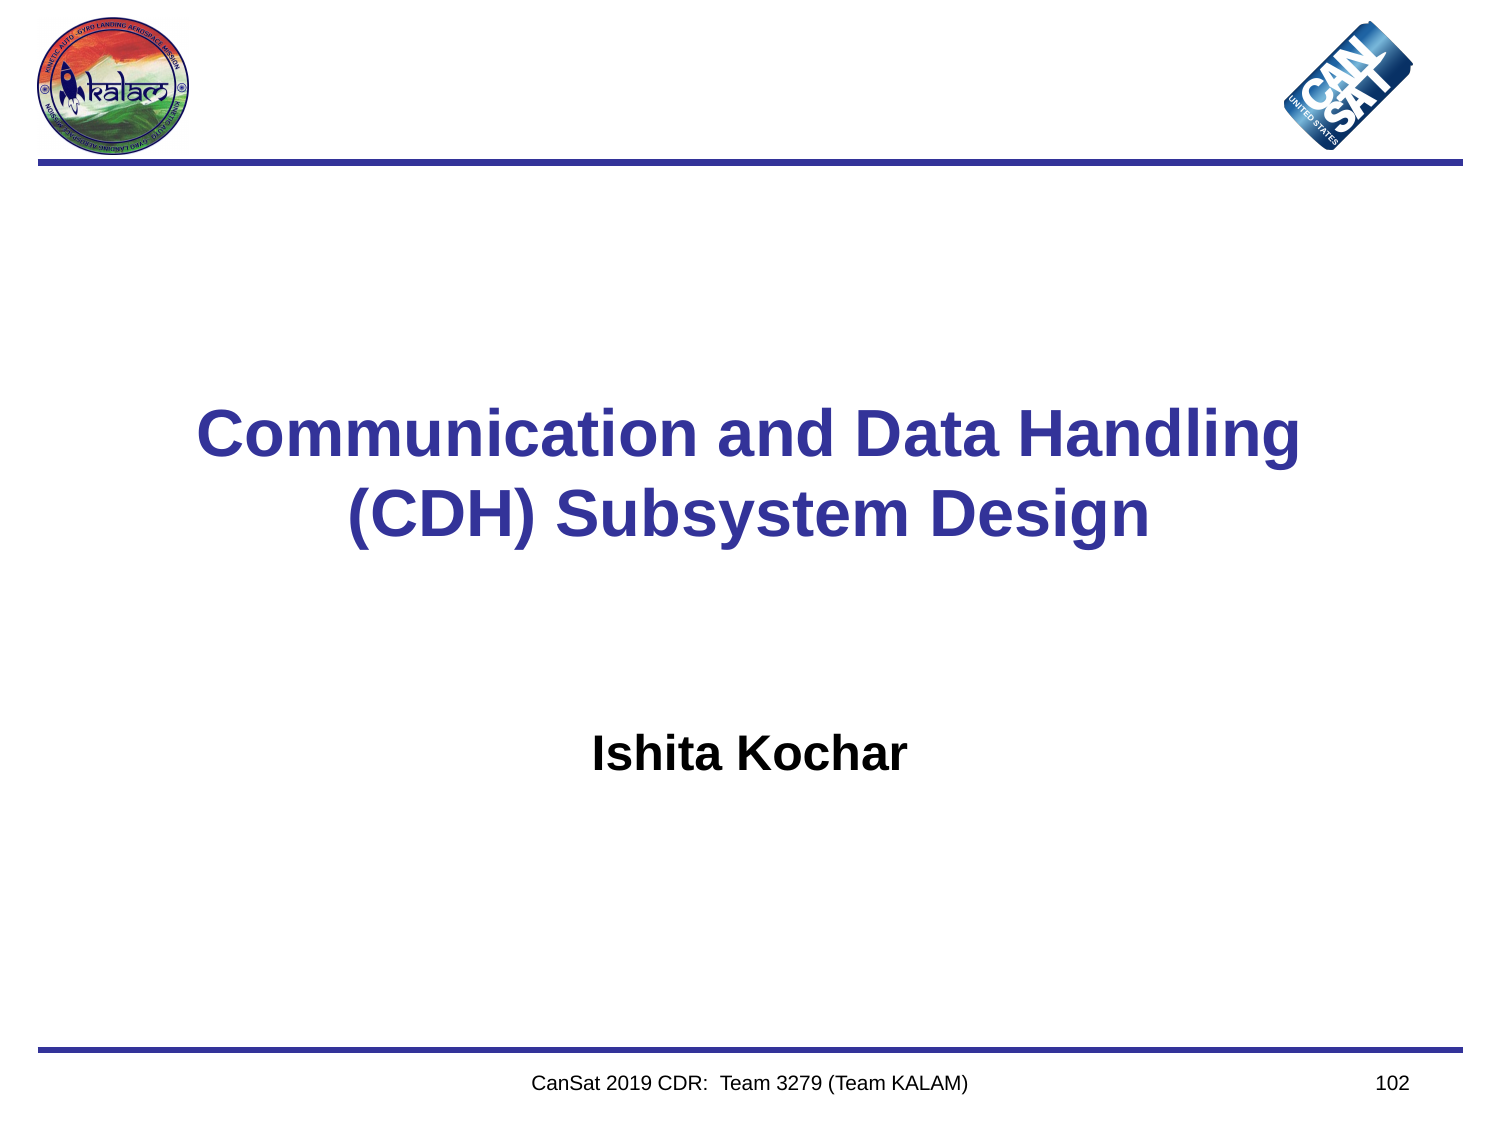

# Communication and Data Handling (CDH) Subsystem Design
Ishita Kochar
CanSat 2019 CDR:  Team 3279 (Team KALAM)
102